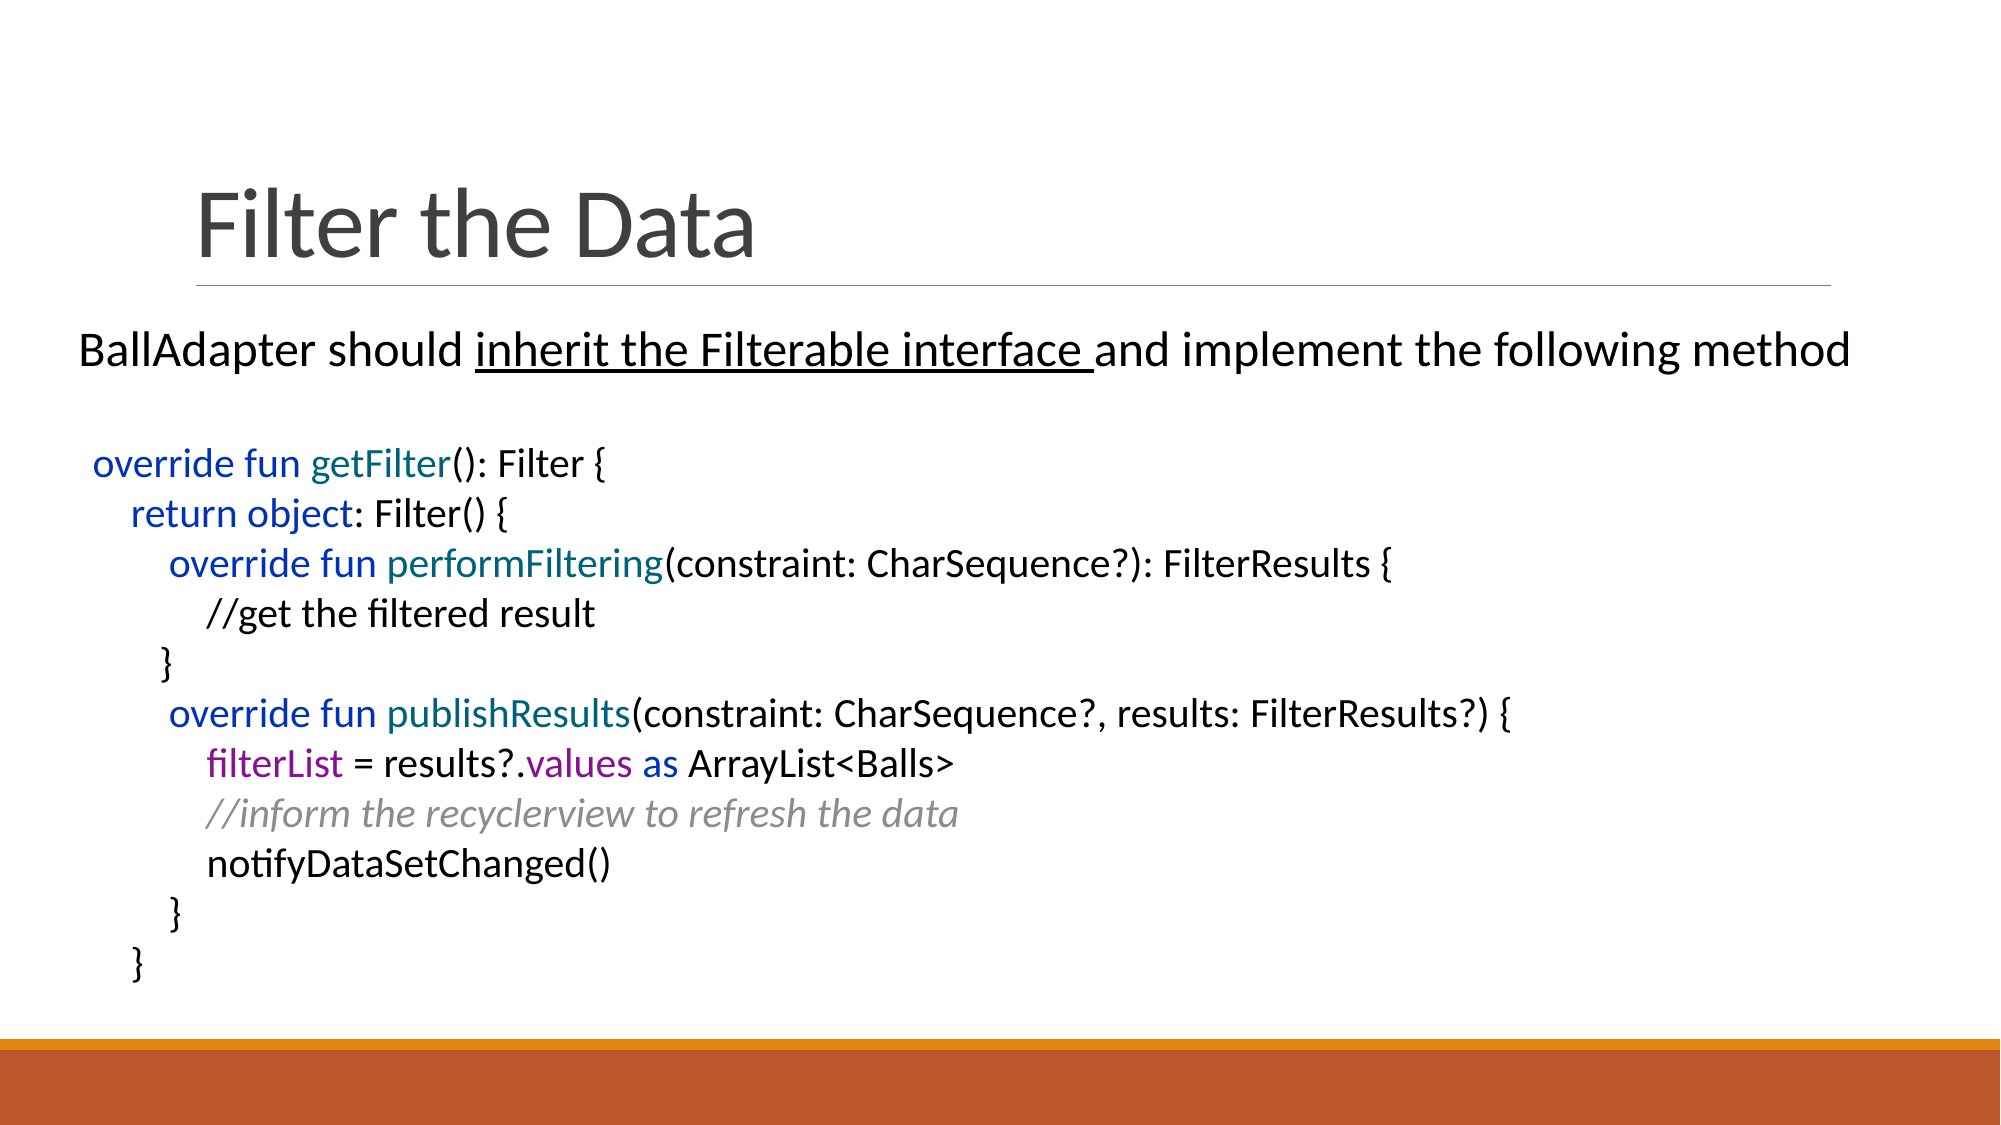

# Filter the Data
BallAdapter should inherit the Filterable interface and implement the following method
override fun getFilter(): Filter {
    return object: Filter() {
        override fun performFiltering(constraint: CharSequence?): FilterResults {
            //get the filtered result
       }
        override fun publishResults(constraint: CharSequence?, results: FilterResults?) {
            filterList = results?.values as ArrayList<Balls>
            //inform the recyclerview to refresh the data
            notifyDataSetChanged()
        }
    }